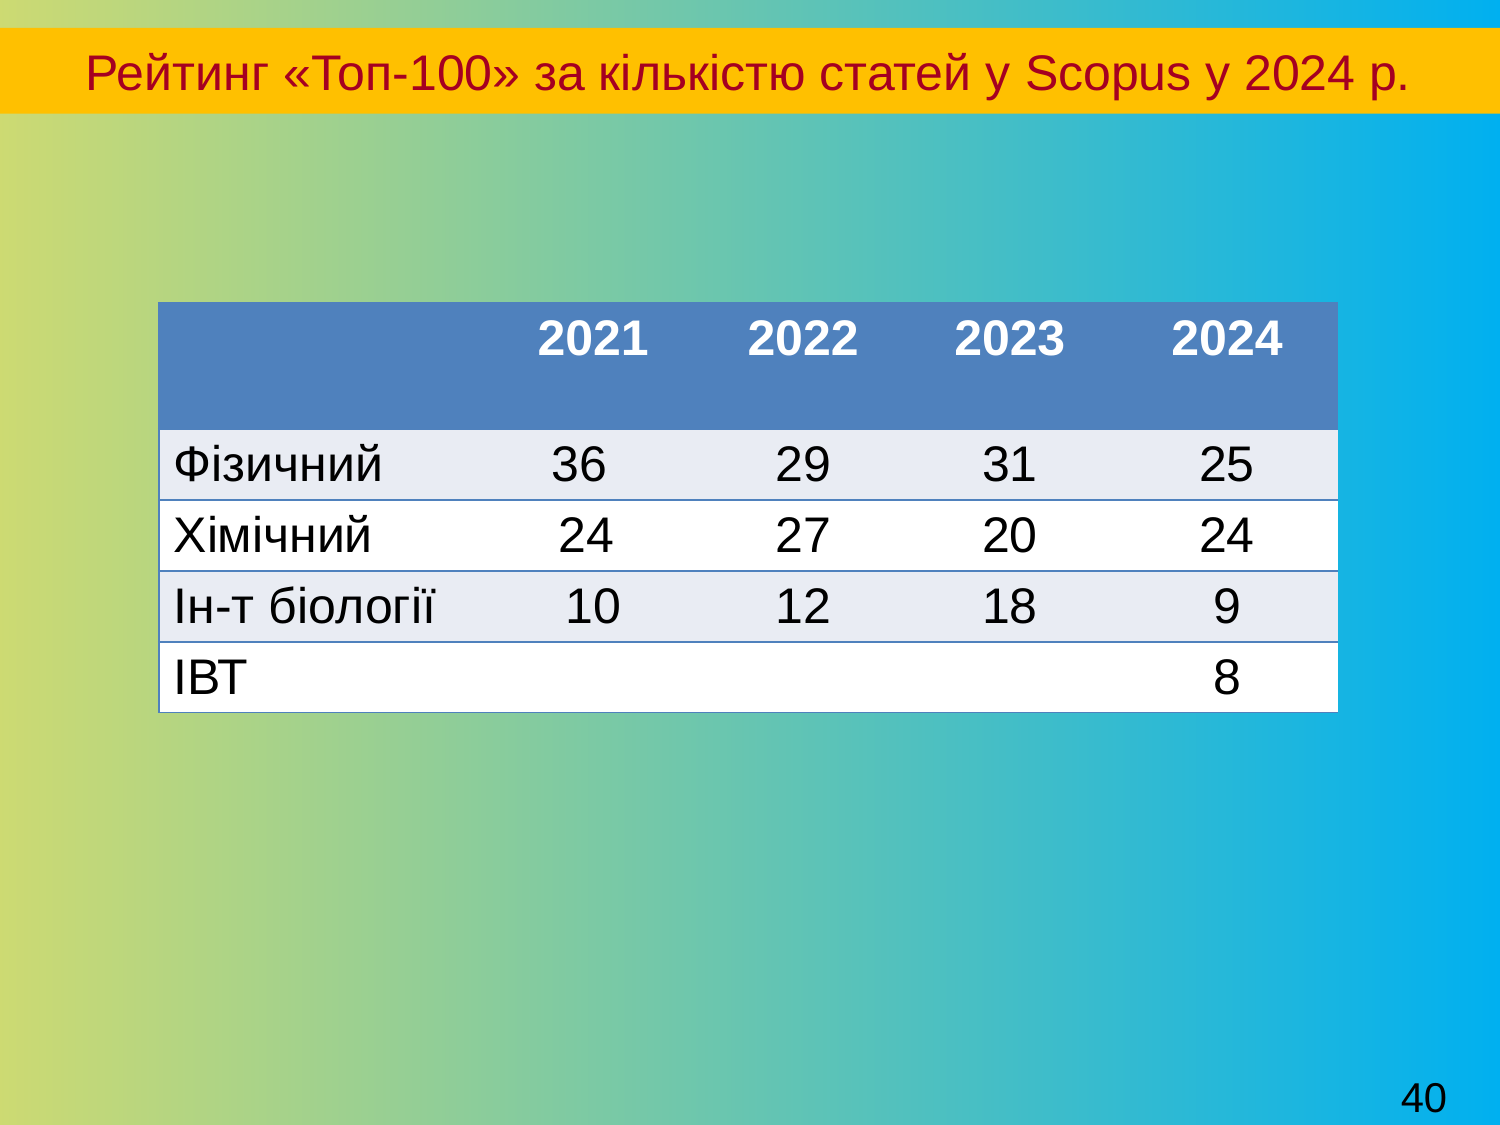

Рейтинг «Топ-100» за кількістю статей у Scopus у 2024 р.
|  | 2021 | 2022 | 2023 | 2024 |
| --- | --- | --- | --- | --- |
| Фізичний | 36 | 29 | 31 | 25 |
| Хімічний | 24 | 27 | 20 | 24 |
| Ін-т біології | 10 | 12 | 18 | 9 |
| ІВТ |  |  |  | 8 |
40